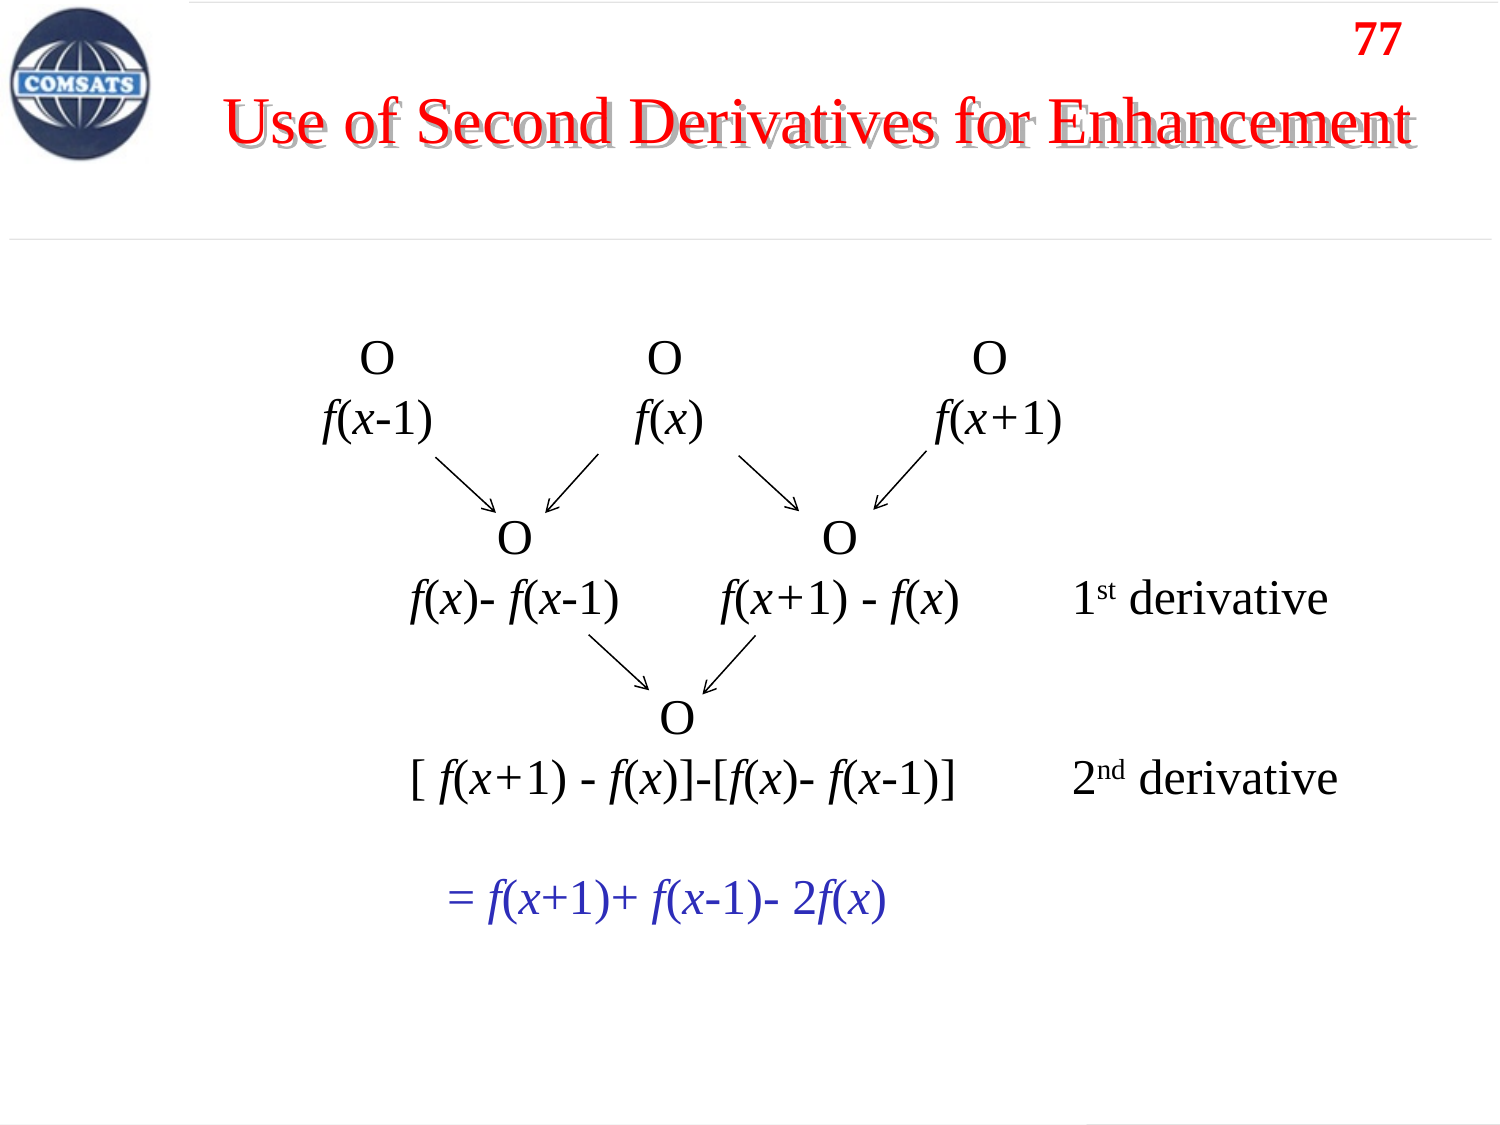

Use of Second Derivatives for Enhancement
   O		  O		    O
f(x-1)		 f(x) 		 f(x+1)

	  O		    O
       f(x)- f(x-1)        f(x+1) - f(x) 	1st derivative

                           O
       [ f(x+1) - f(x)]-[f(x)- f(x-1)]	2nd derivative

          = f(x+1)+ f(x-1)- 2f(x)